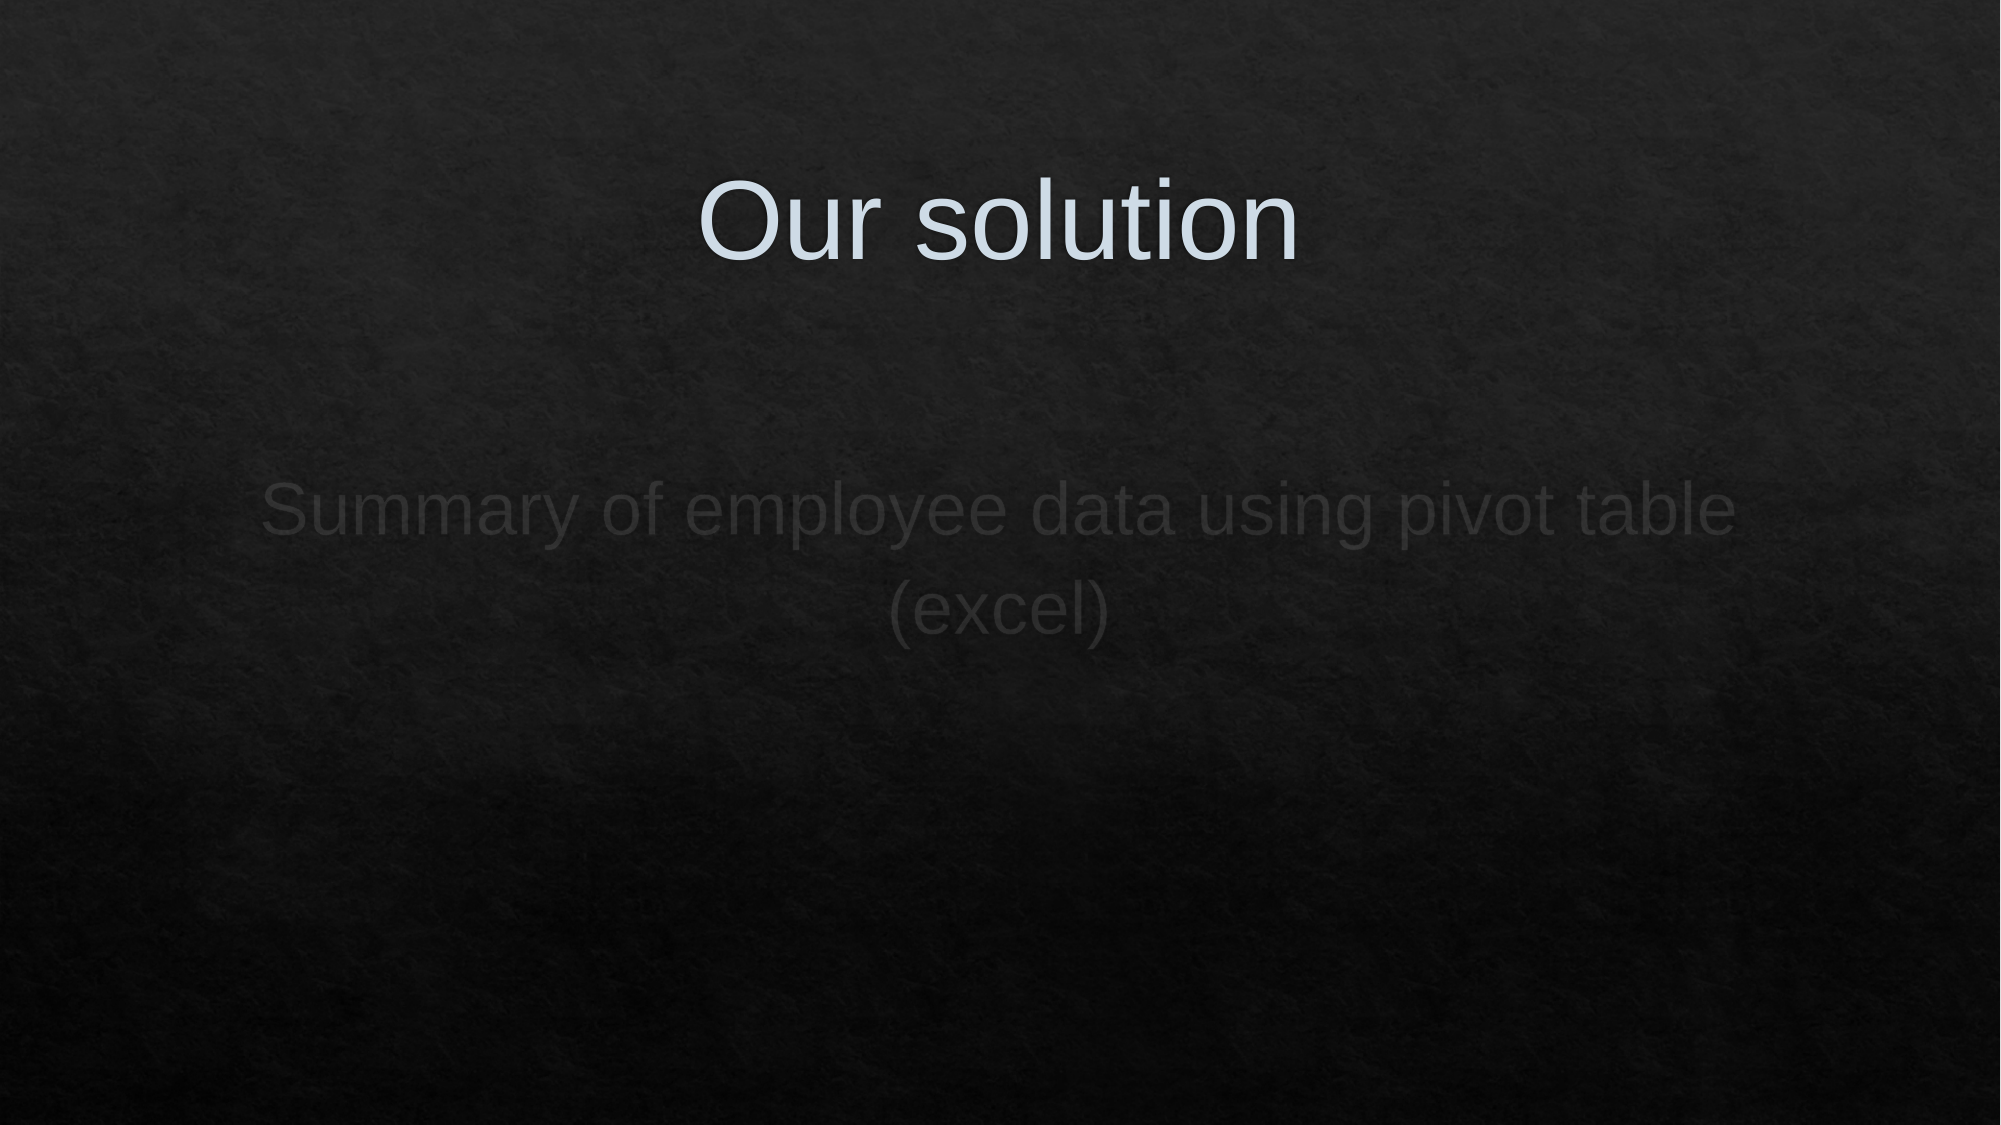

# Our solution
Summary of employee data using pivot table (excel)